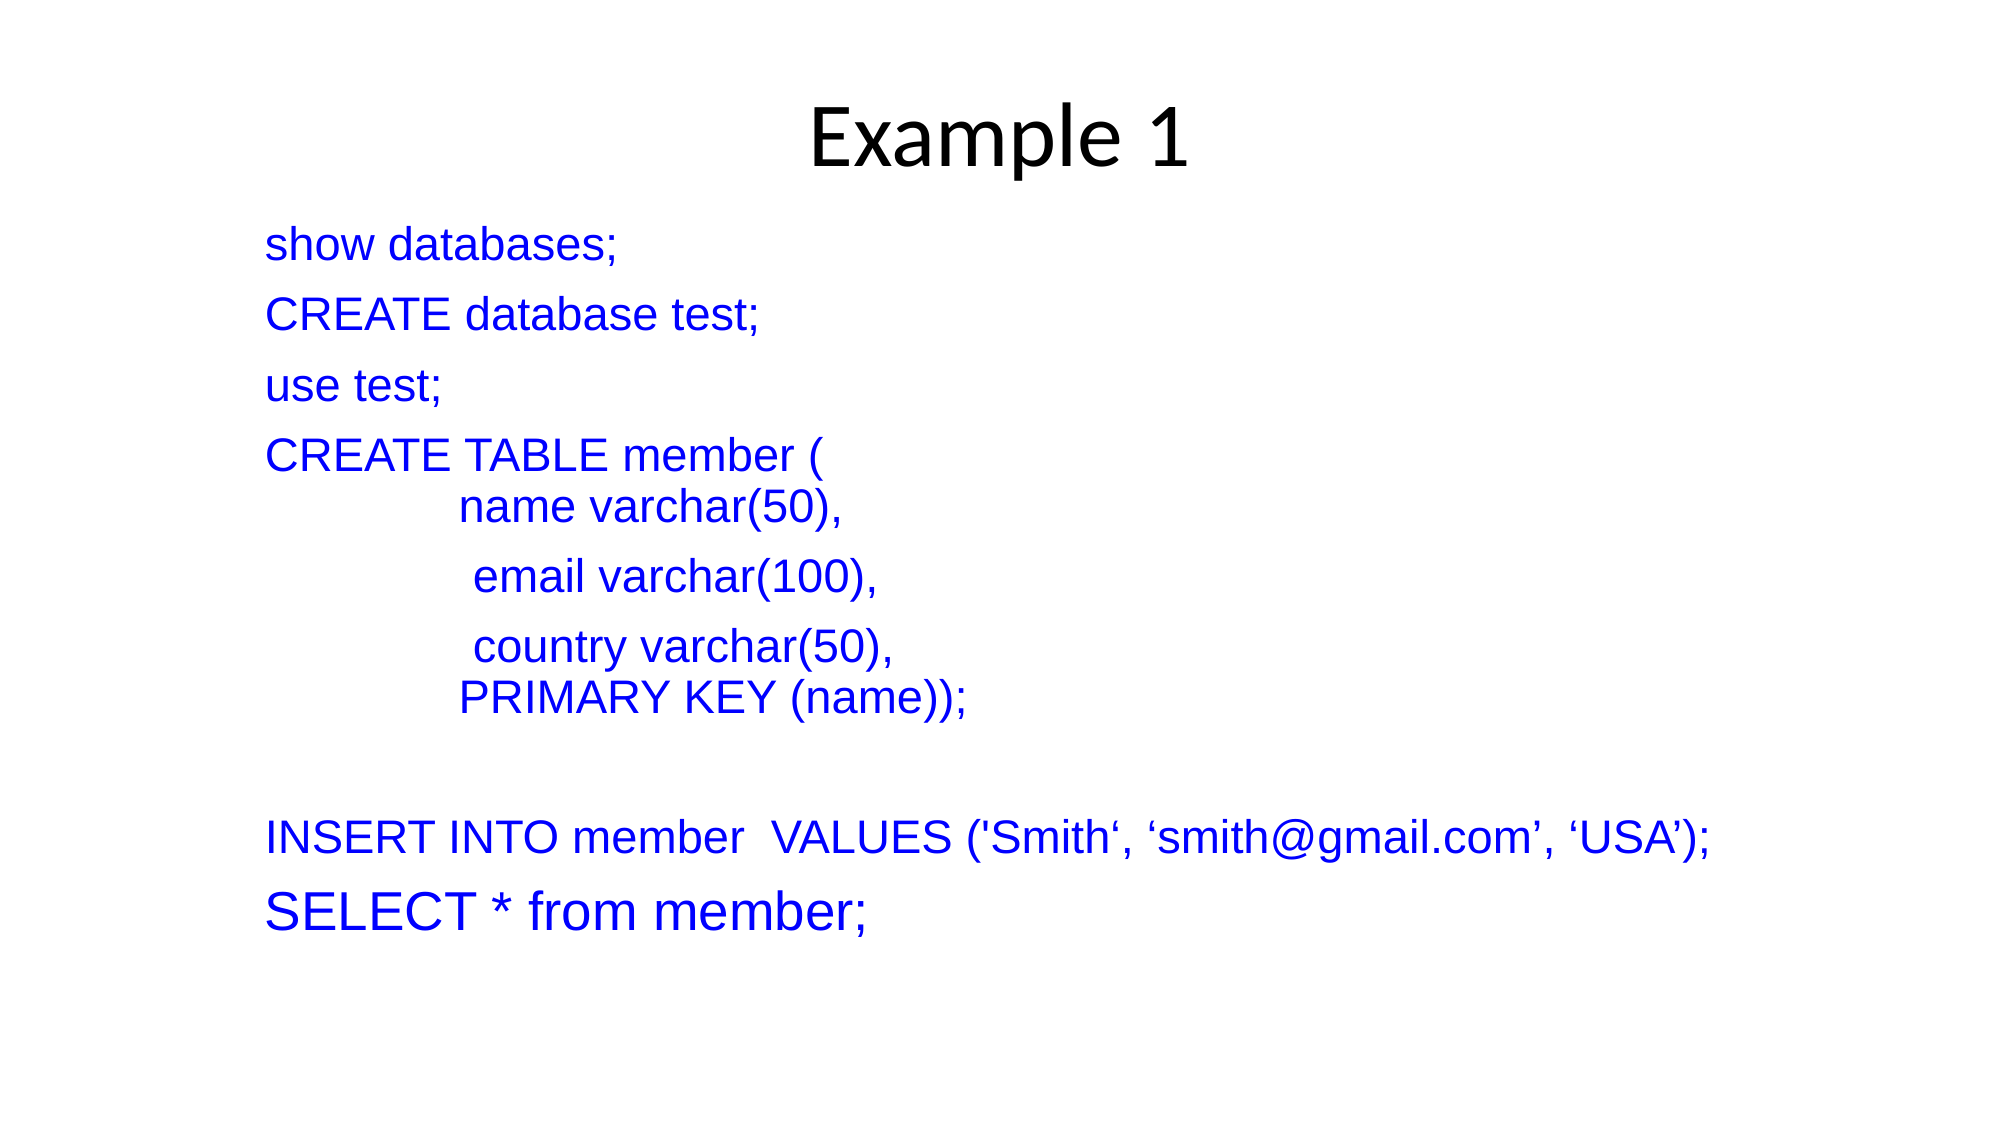

# Example 1
show databases;
CREATE database test;
use test;
CREATE TABLE member ( 
            name varchar(50),
                email varchar(100),
                country varchar(50),
            PRIMARY KEY (name));

INSERT INTO member  VALUES ('Smith‘, ‘smith@gmail.com’, ‘USA’);
SELECT * from member;